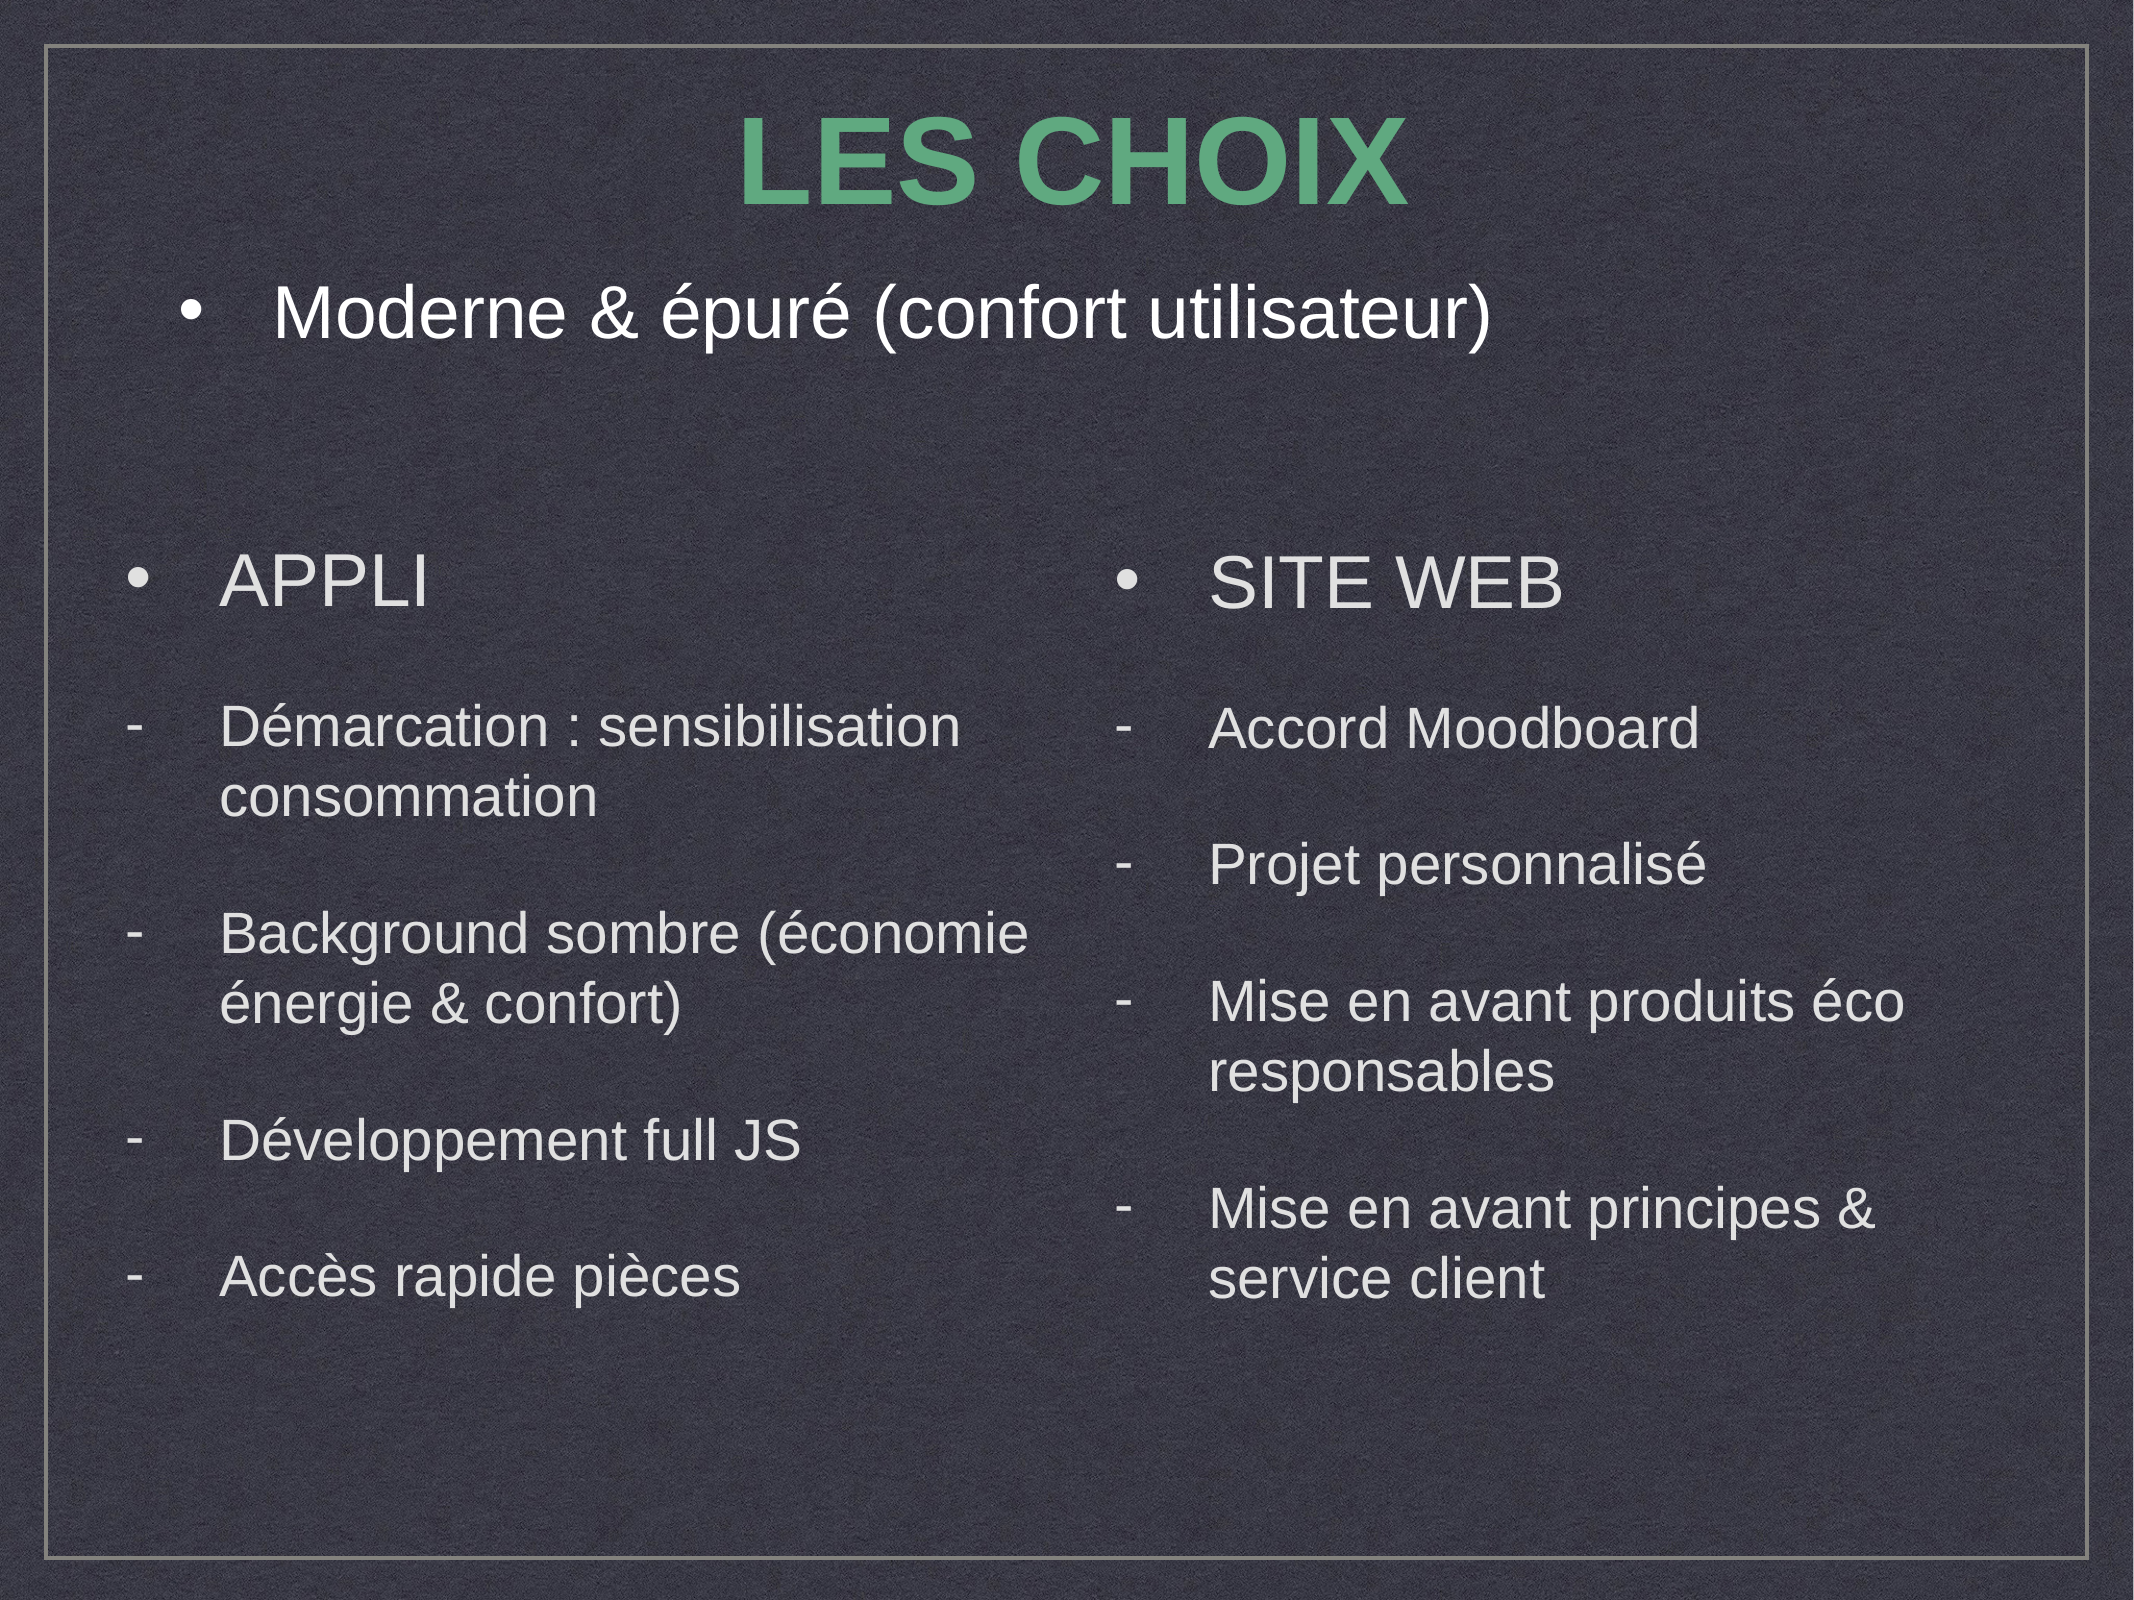

# LES CHOIX
Moderne & épuré (confort utilisateur)
APPLI
Démarcation : sensibilisation consommation
Background sombre (économie énergie & confort)
Développement full JS
Accès rapide pièces

SITE WEB
Accord Moodboard
Projet personnalisé
Mise en avant produits éco responsables
Mise en avant principes & service client